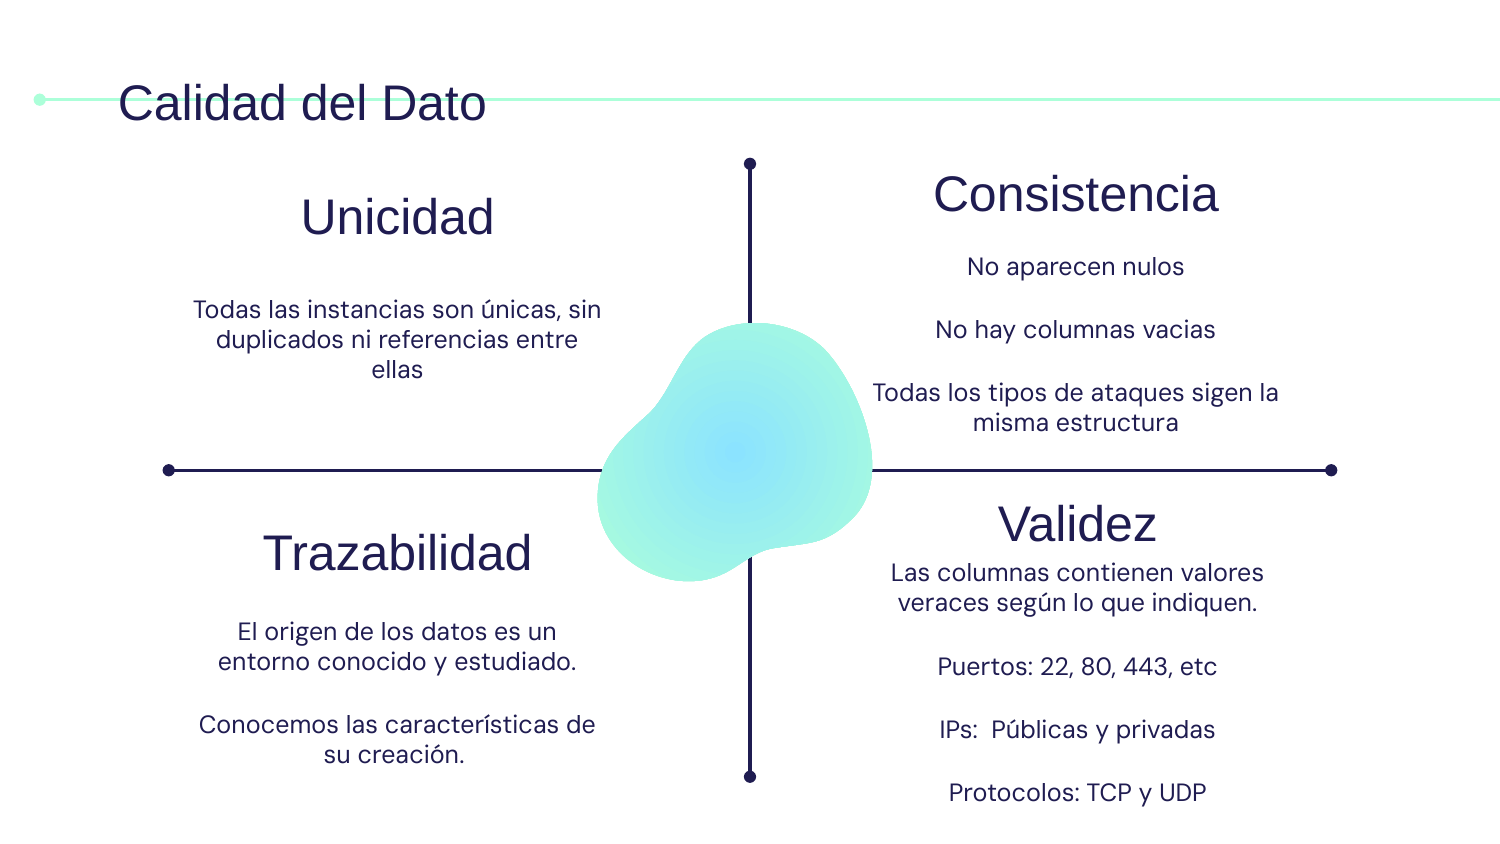

# Calidad del Dato
Consistencia
Unicidad
No aparecen nulos
No hay columnas vacias
Todas los tipos de ataques sigen la misma estructura
Todas las instancias son únicas, sin duplicados ni referencias entre ellas

Validez
Trazabilidad
Las columnas contienen valores veraces según lo que indiquen.
Puertos: 22, 80, 443, etc
IPs:  Públicas y privadas
Protocolos: TCP y UDP
El origen de los datos es un entorno conocido y estudiado.
Conocemos las características de su creación.